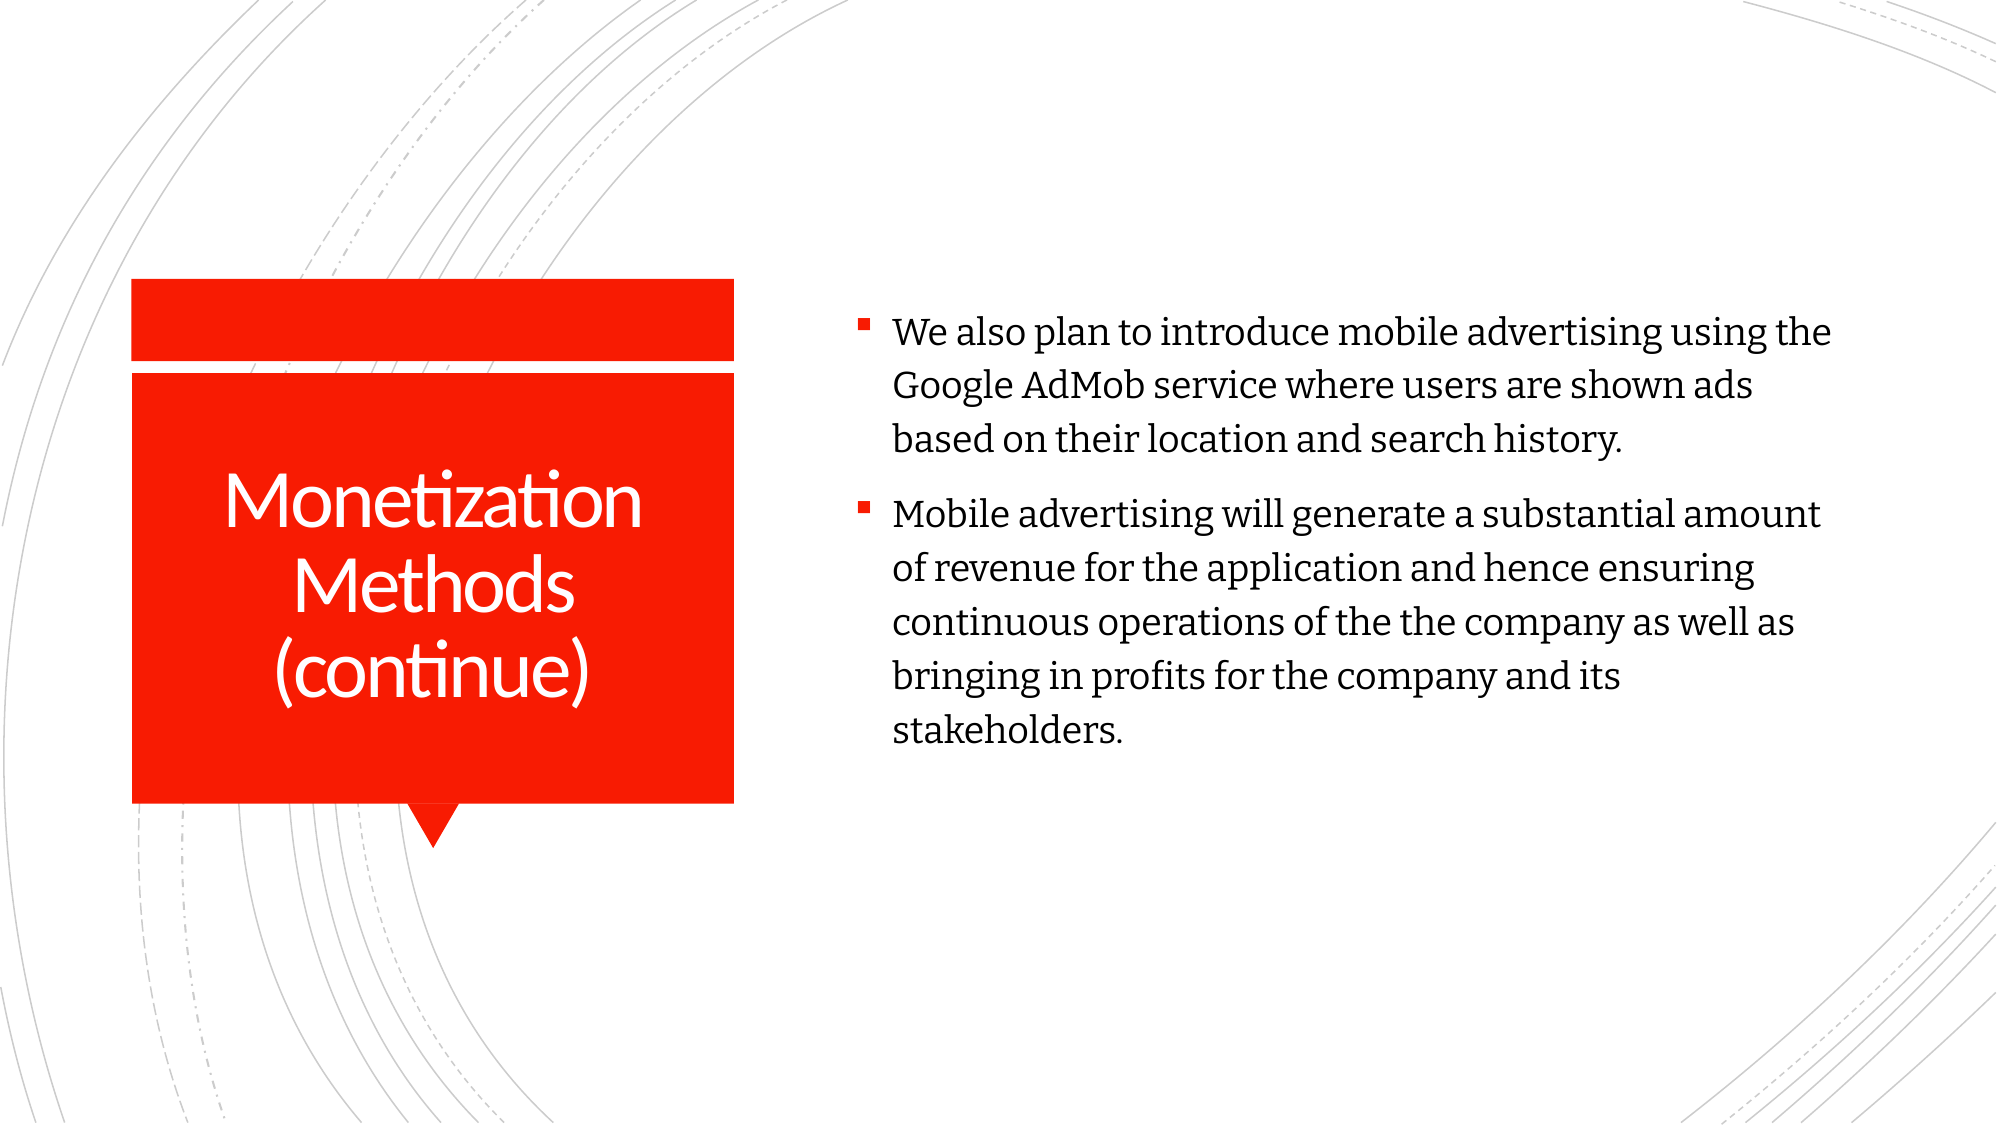

We also plan to introduce mobile advertising using the Google AdMob service where users are shown ads based on their location and search history.
Mobile advertising will generate a substantial amount of revenue for the application and hence ensuring continuous operations of the the company as well as bringing in profits for the company and its stakeholders.

# Monetization Methods (continue)